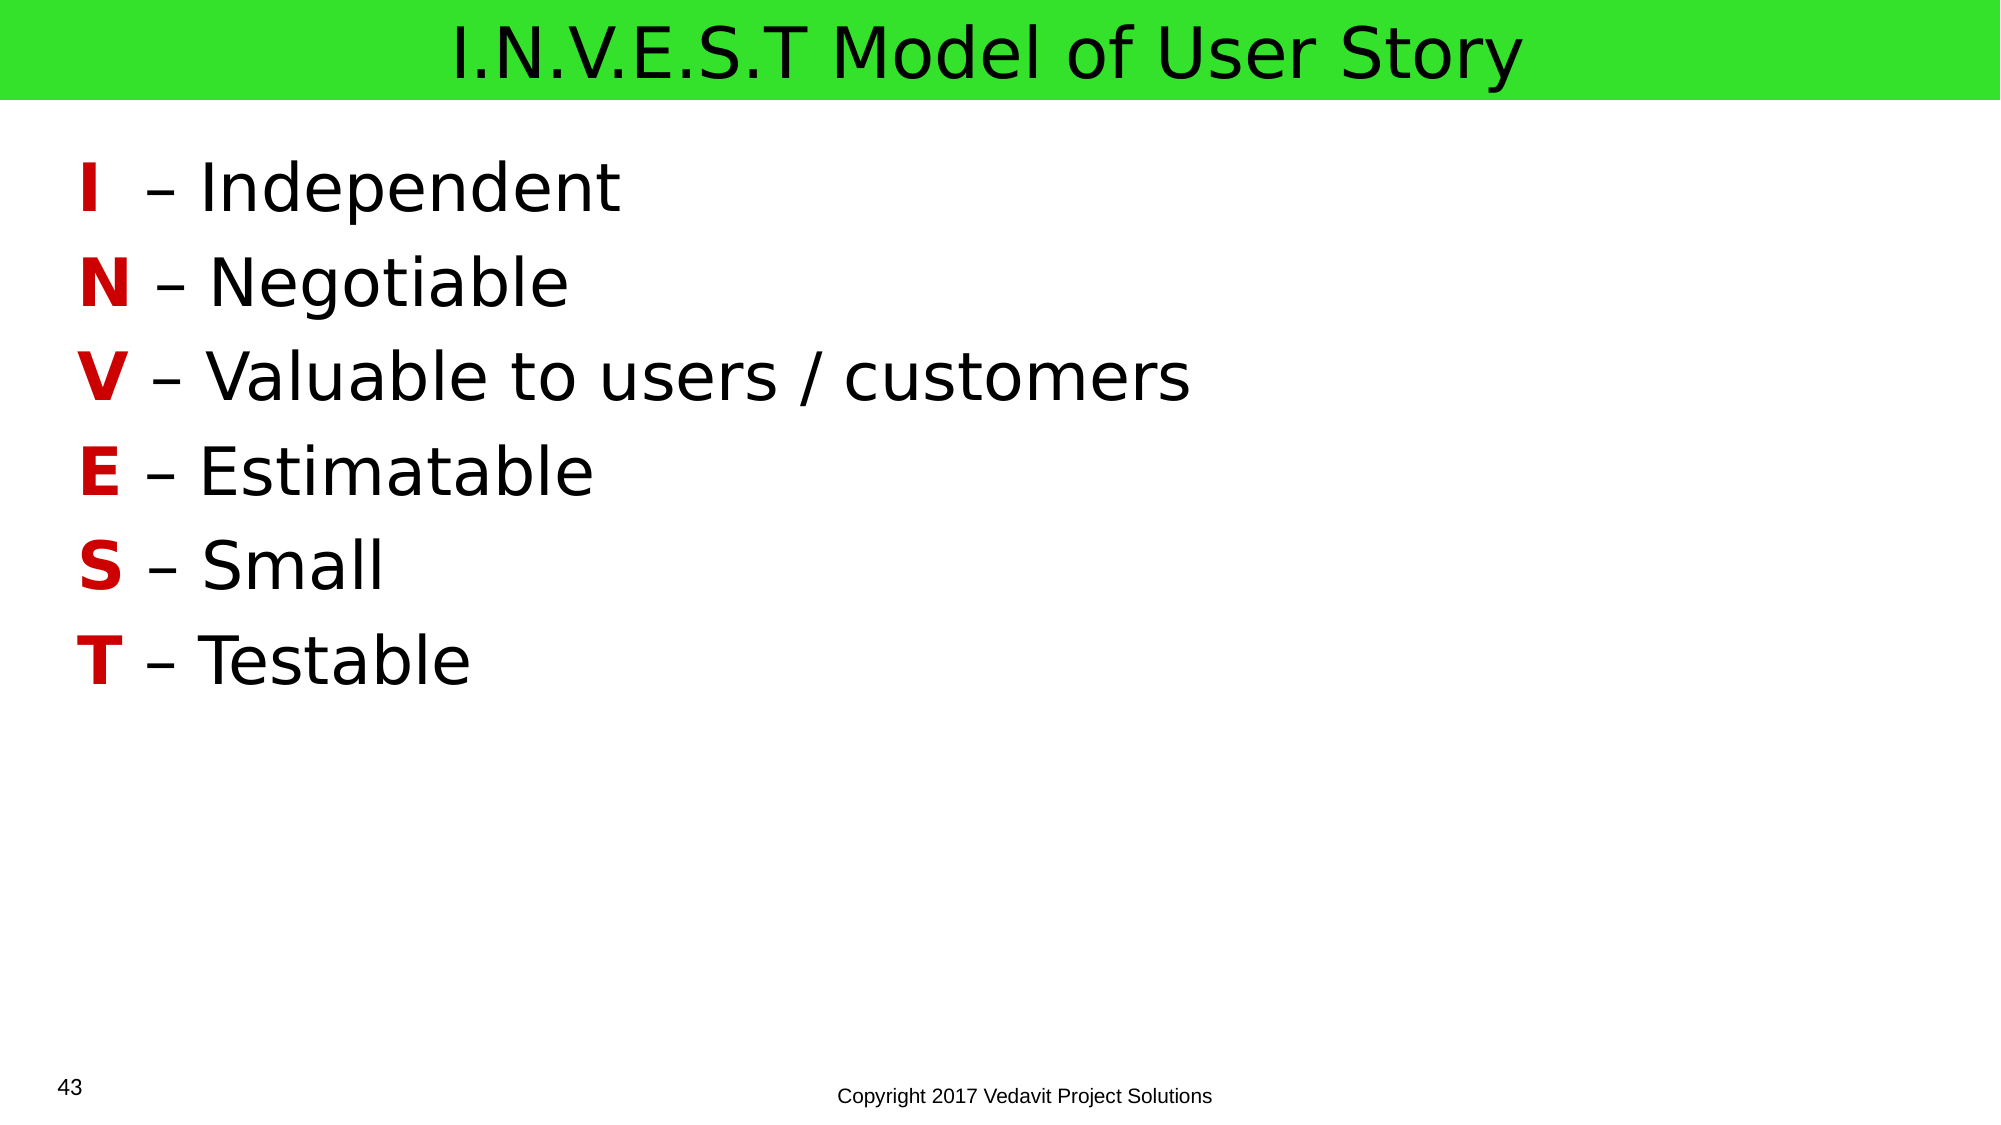

# I.N.V.E.S.T Model of User Story
I  – Independent
N – Negotiable
V – Valuable to users / customers
E – Estimatable
S – Small
T – Testable

43